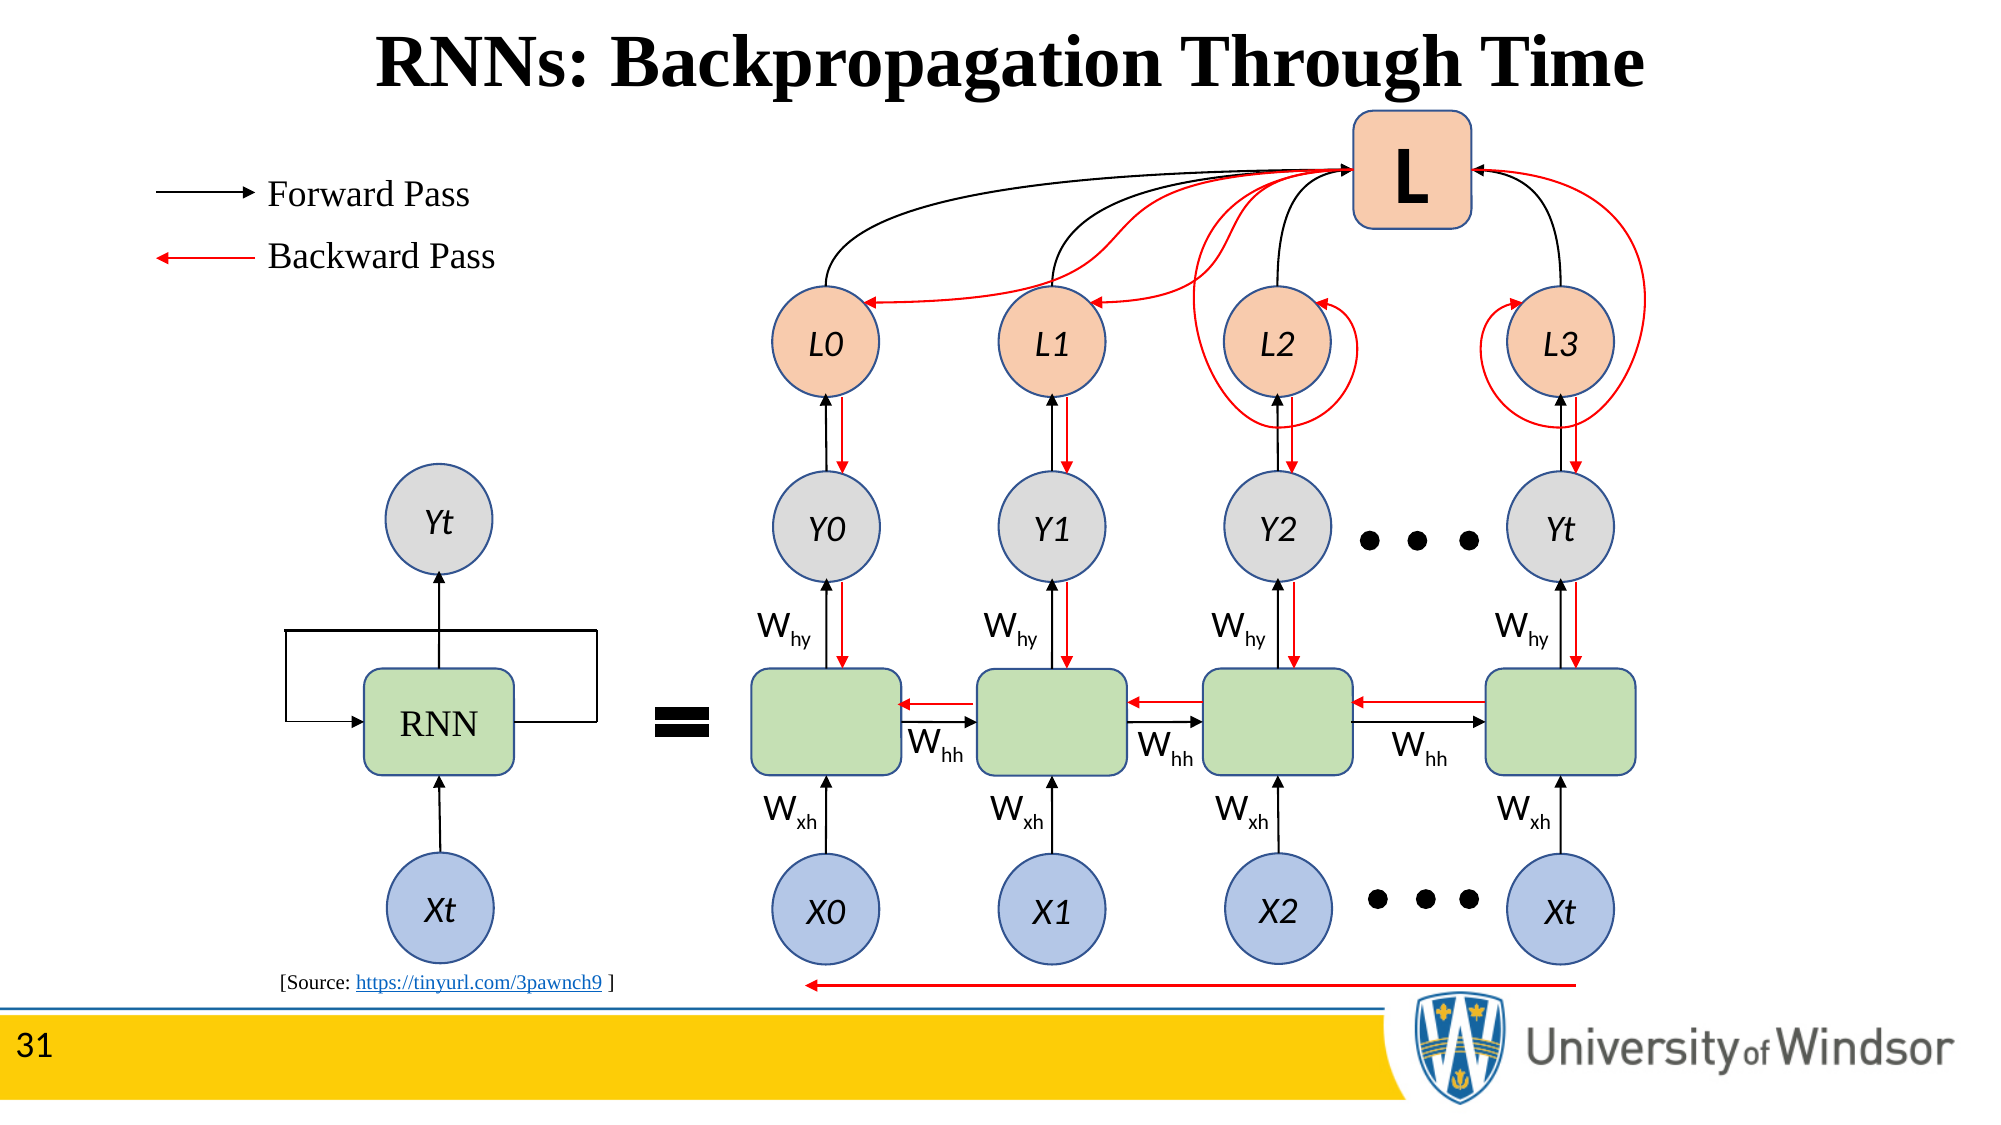

# RNNs: Backpropagation Through Time
L
         Forward Pass
         Backward Pass
L0
L1
L2
L3
Yt
Y2
Y1
Yt
Y0

Why
Why
Why
Why
RNN

Whh
Whh
Whh
Wxh
Wxh
Wxh
Wxh
Xt
X2
X0
X1
Xt

[Source: https://tinyurl.com/3pawnch9 ]
31